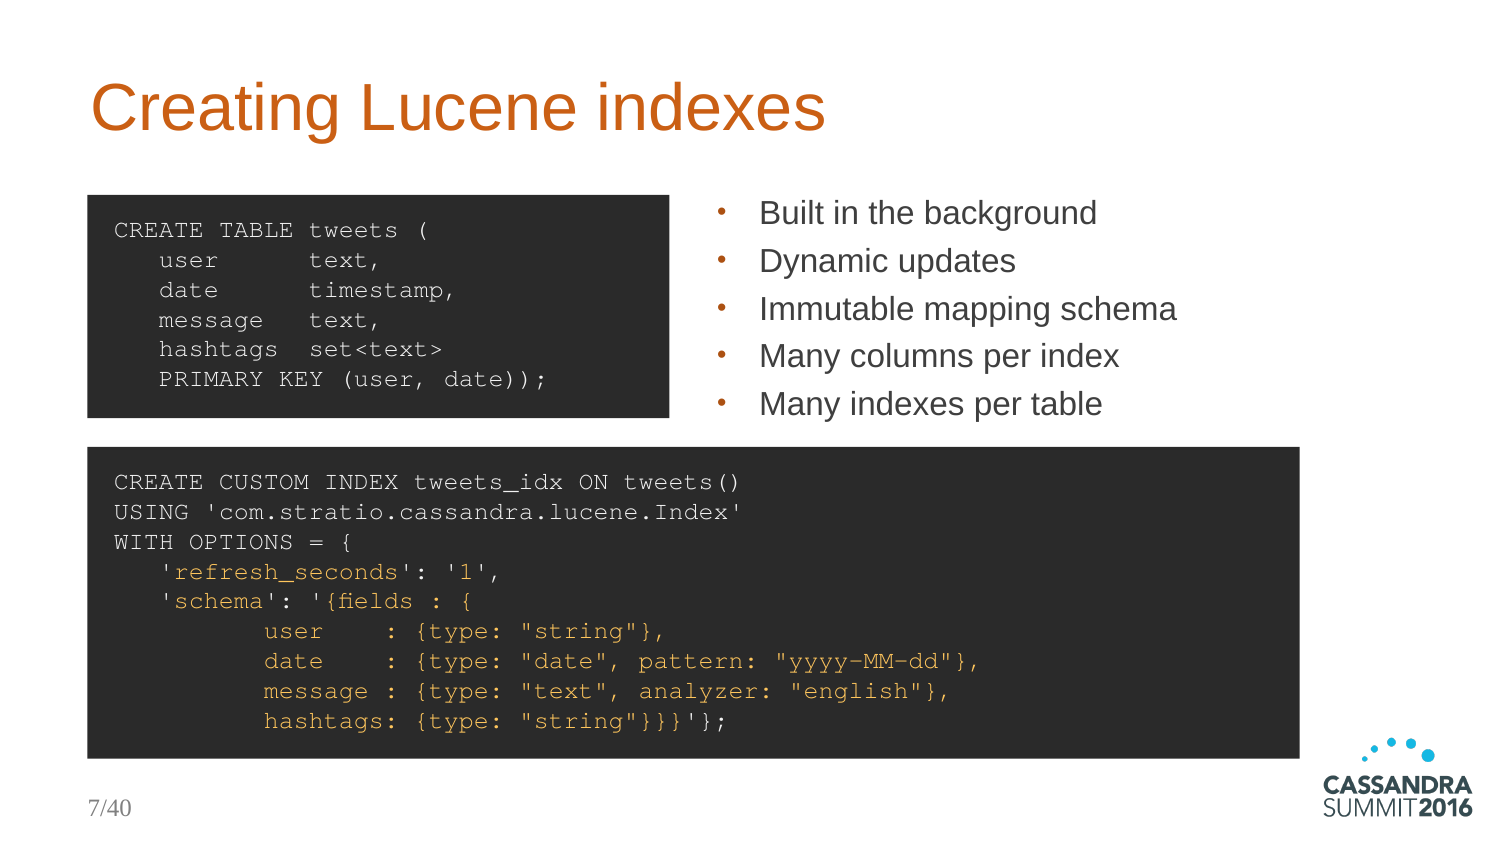

# Creating Lucene indexes
Built in the background
Dynamic updates
Immutable mapping schema
Many columns per index
Many indexes per table
CREATE TABLE tweets (
   user      text,
   date      timestamp,
   message   text,
   hashtags  set<text>
   PRIMARY KEY (user, date));
CREATE CUSTOM INDEX tweets_idx ON tweets()
USING 'com.stratio.cassandra.lucene.Index'
WITH OPTIONS = {
   'refresh_seconds': '1',
   'schema': '{fields : {
          user    : {type: "string"},
          date    : {type: "date", pattern: "yyyy-MM-dd"},
          message : {type: "text", analyzer: "english"},
          hashtags: {type: "string"}}}'};
7/40